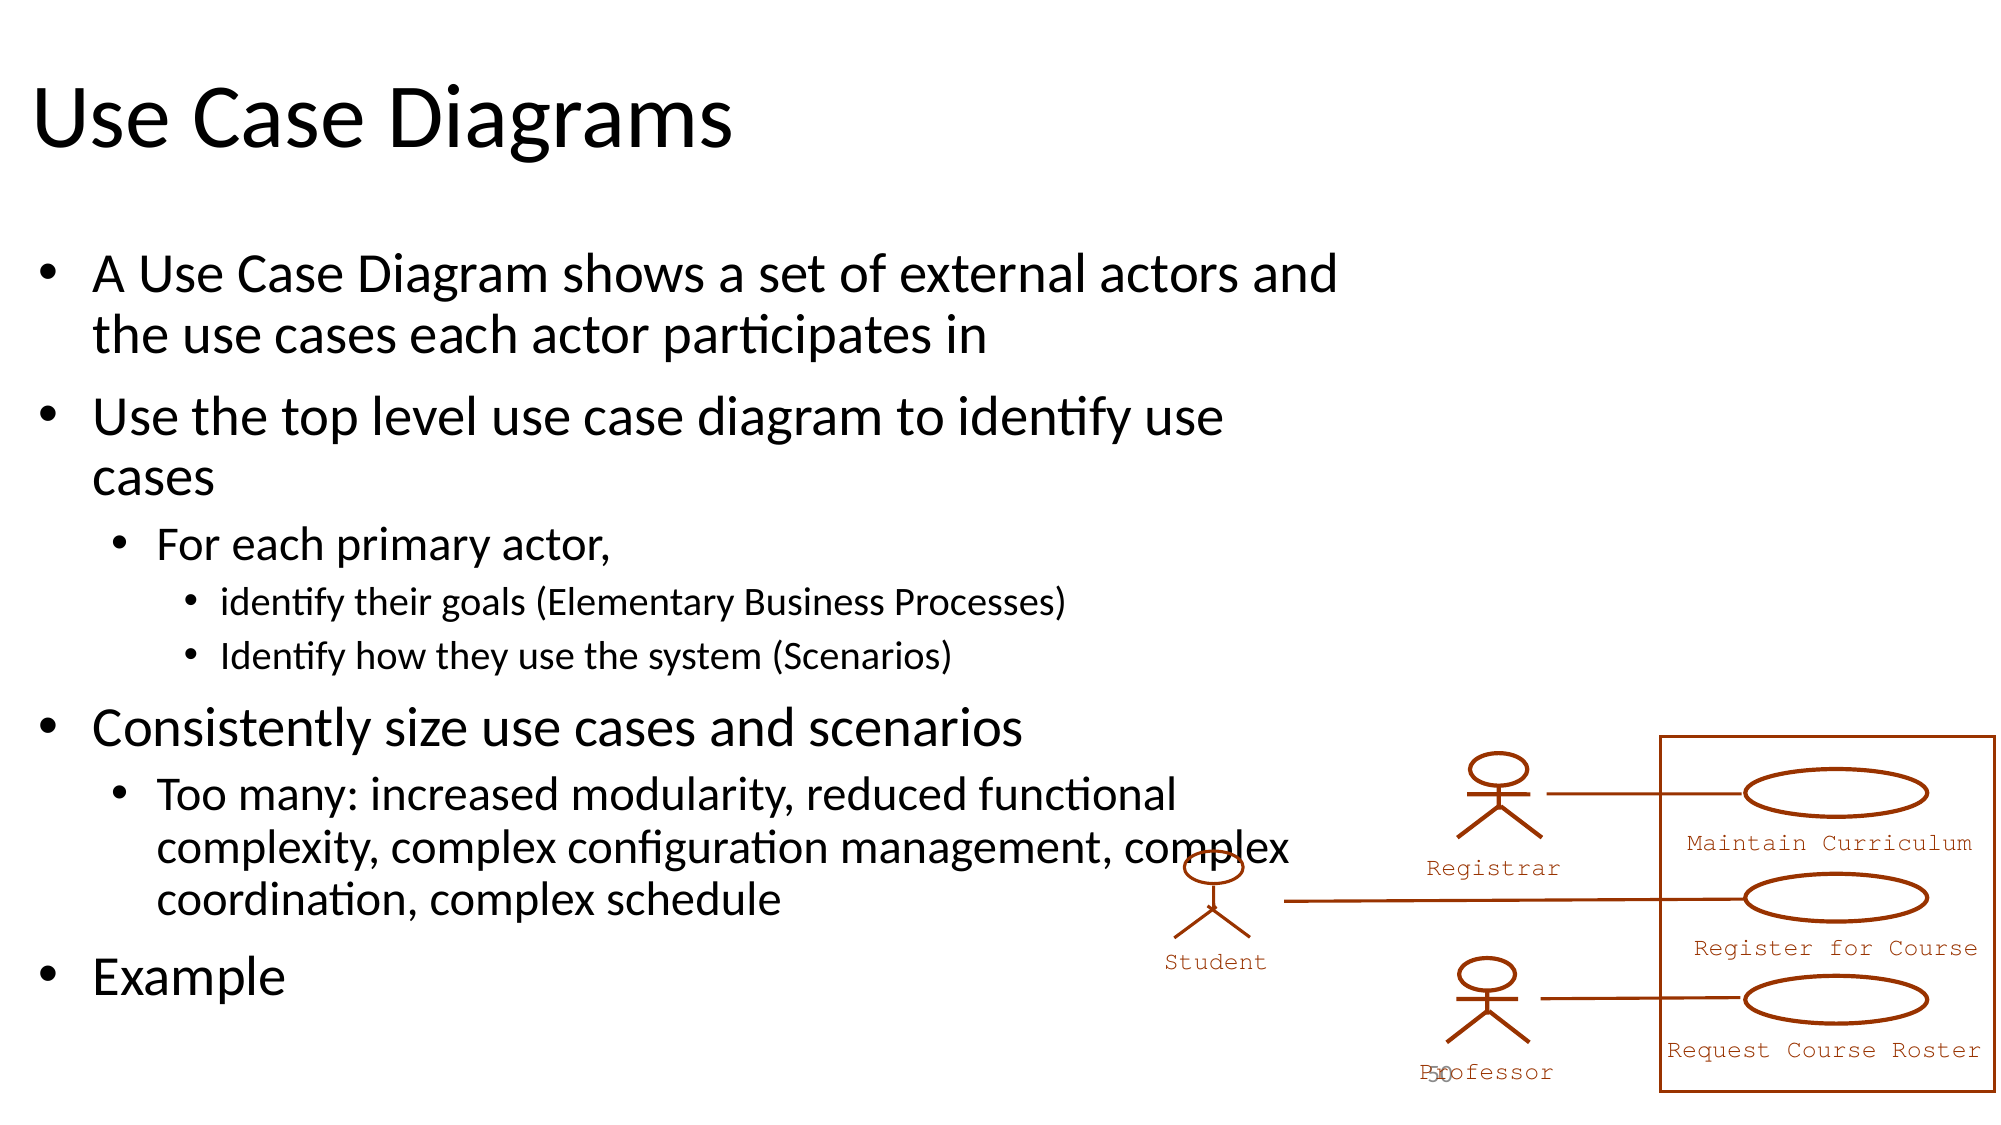

# Use Case Diagrams
A Use Case Diagram shows a set of external actors and the use cases each actor participates in
Use the top level use case diagram to identify use cases
For each primary actor,
identify their goals (Elementary Business Processes)
Identify how they use the system (Scenarios)
Consistently size use cases and scenarios
Too many: increased modularity, reduced functional complexity, complex configuration management, complex coordination, complex schedule
Example

Maintain Curriculum
Registrar

Register for Course
Student

Request Course Roster
Professor
50